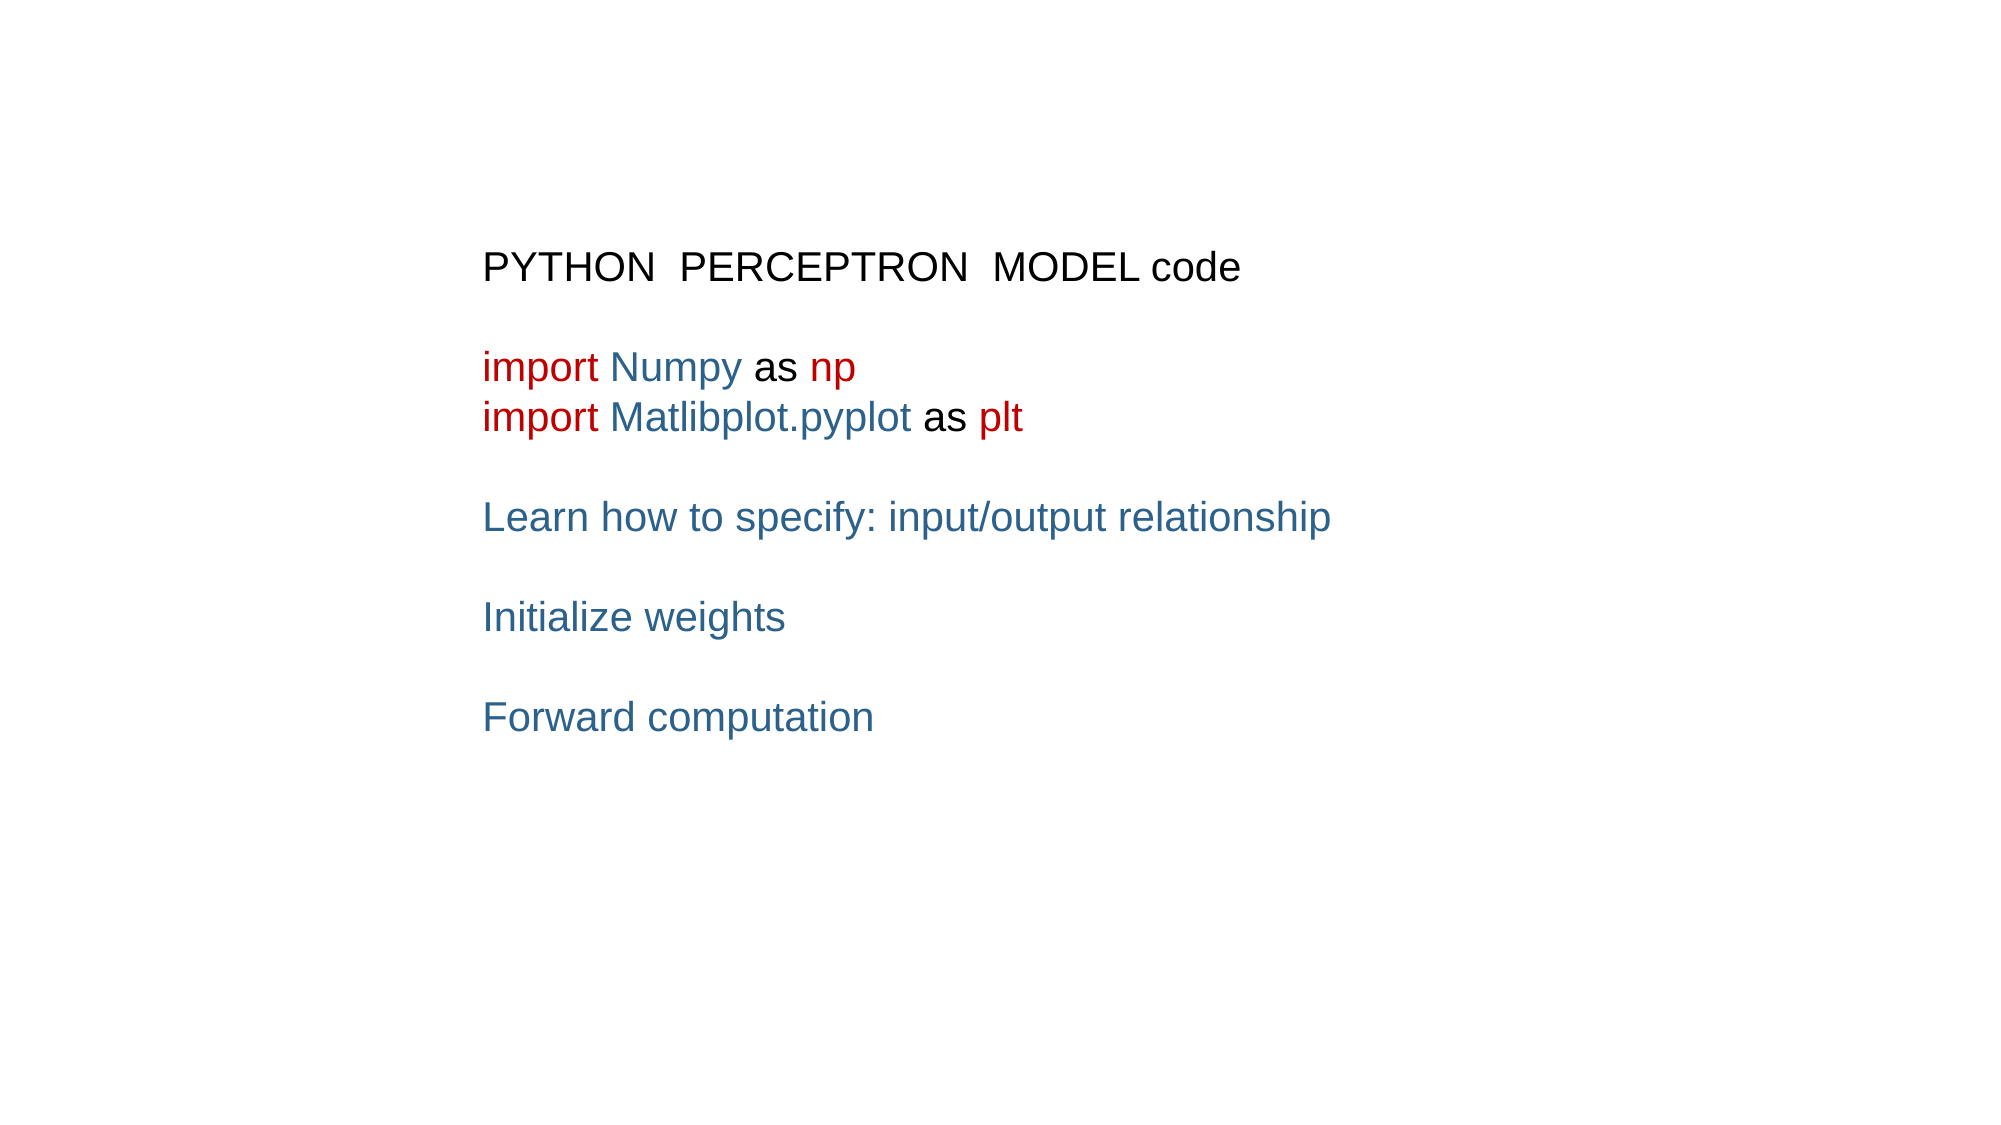

XOR Puzzle!
PYTHON  PERCEPTRON  MODEL code
import Numpy as np
import Matlibplot.pyplot as plt

Learn how to specify: input/output relationship

Initialize weights

Forward computation